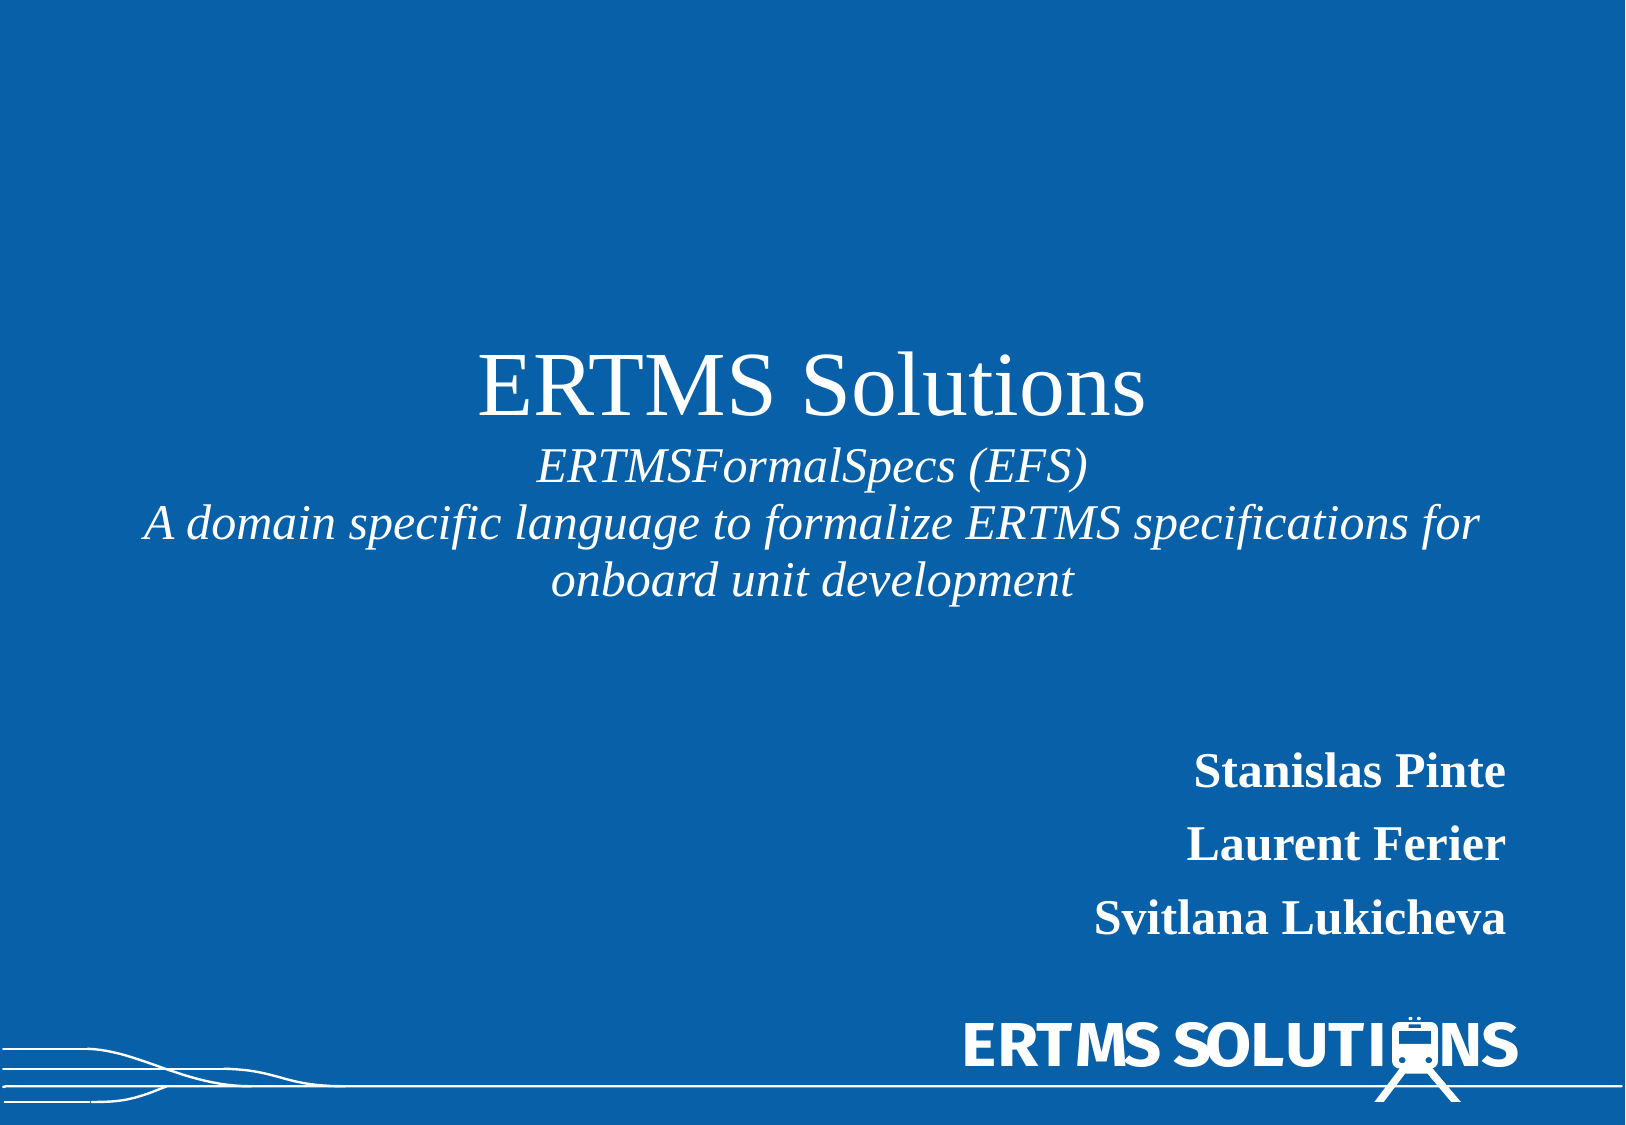

# ERTMS Solutions ERTMSFormalSpecs (EFS) A domain specific language to formalize ERTMS specifications for onboard unit development
Stanislas Pinte
Laurent Ferier
Svitlana Lukicheva